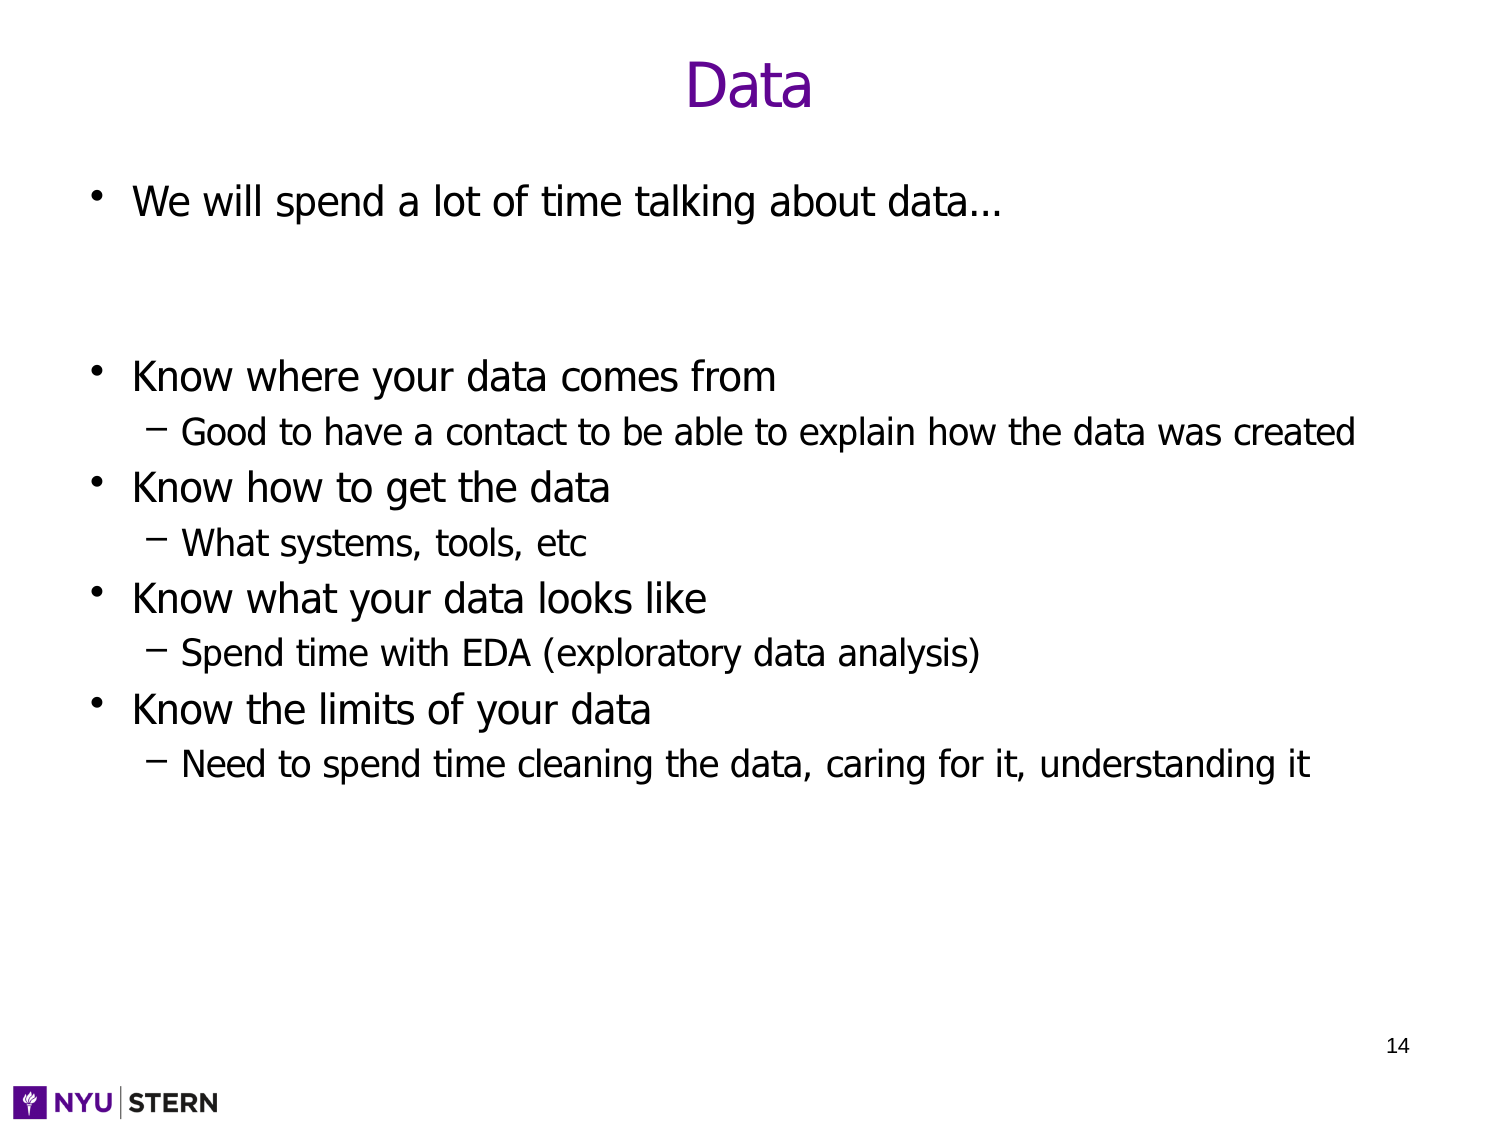

# Data
We will spend a lot of time talking about data…

Know where your data comes from
Good to have a contact to be able to explain how the data was created
Know how to get the data
What systems, tools, etc
Know what your data looks like
Spend time with EDA (exploratory data analysis)
Know the limits of your data
Need to spend time cleaning the data, caring for it, understanding it

14